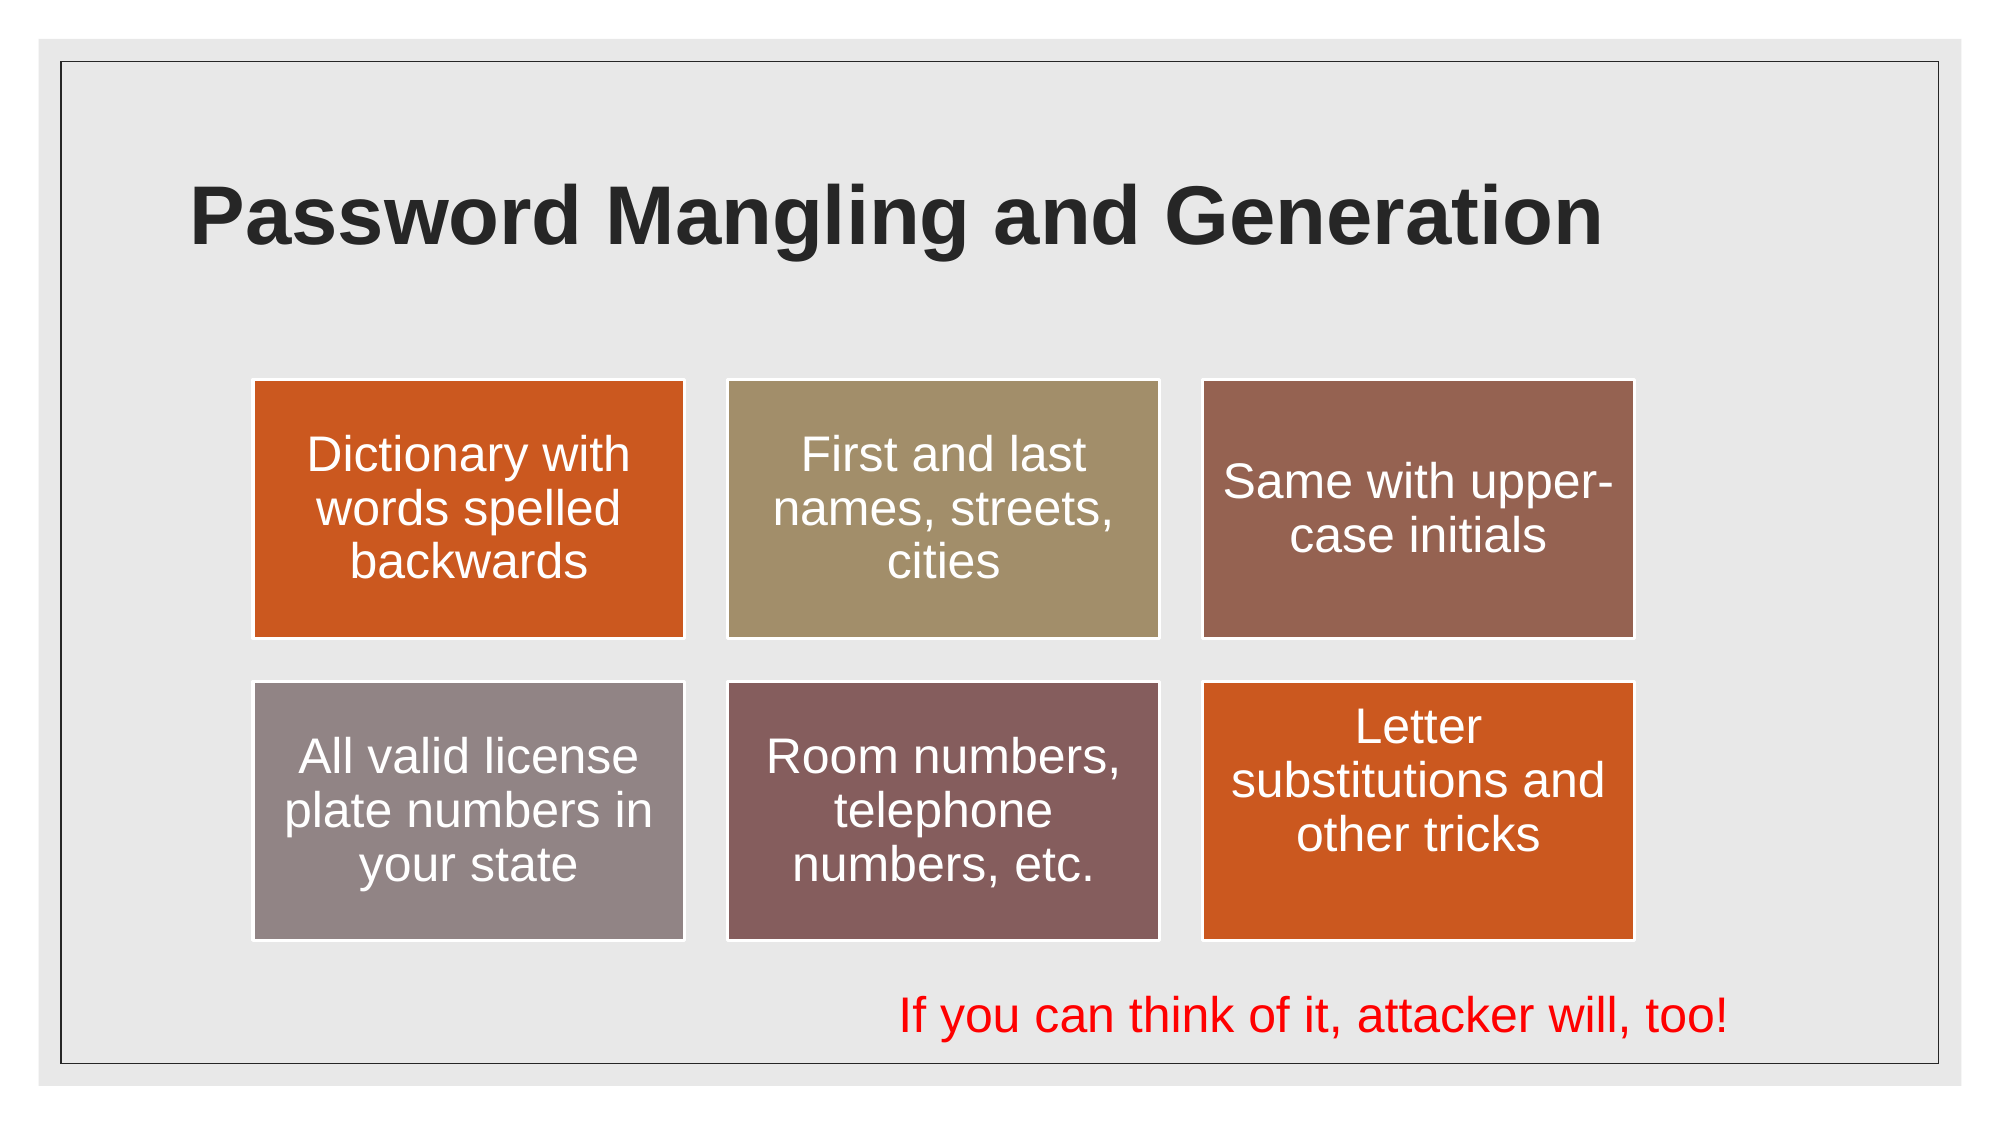

# Password Mangling and Generation
Dictionary with words spelled backwards
First and last names, streets, cities
Same with upper-case initials
All valid license plate numbers in your state
Room numbers, telephone numbers, etc.
Letter substitutions and other tricks
If you can think of it, attacker will, too!